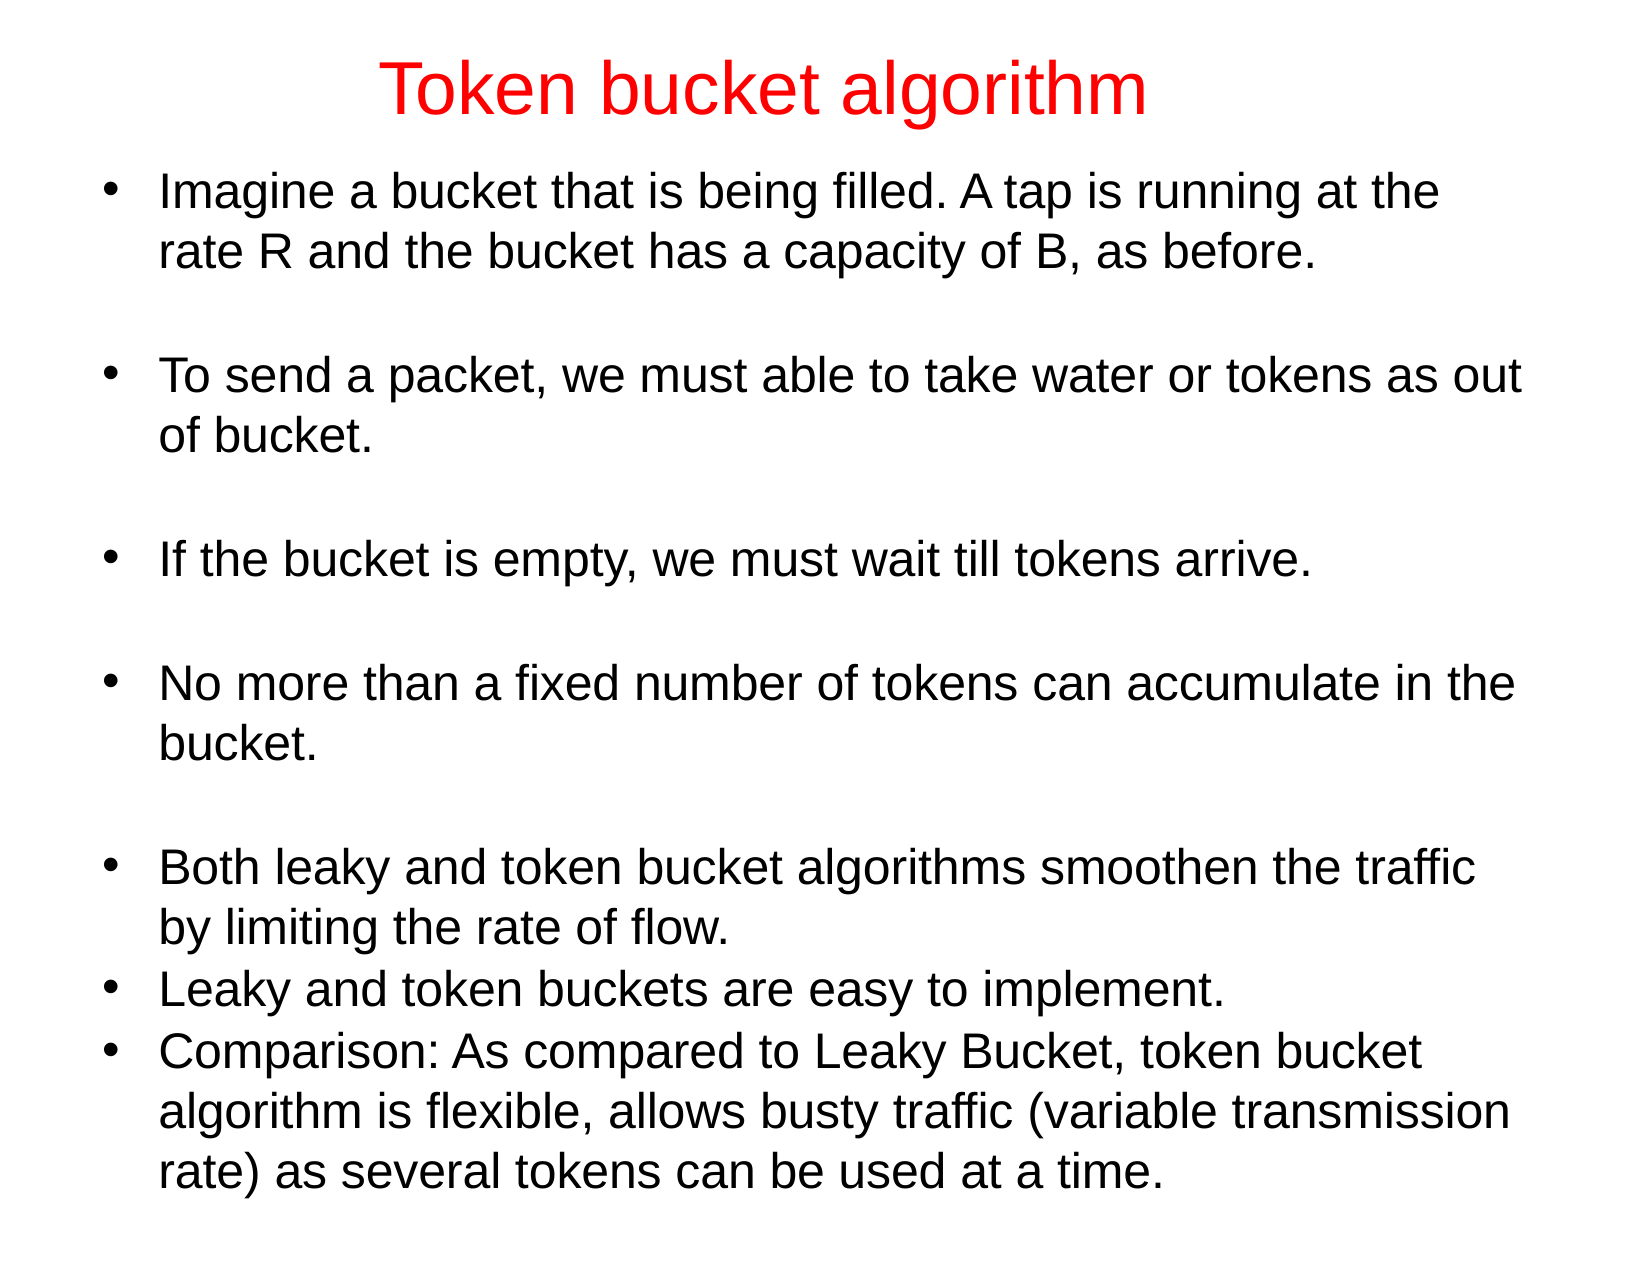

# Token bucket algorithm
Imagine a bucket that is being filled. A tap is running at the rate R and the bucket has a capacity of B, as before.

To send a packet, we must able to take water or tokens as out of bucket.

If the bucket is empty, we must wait till tokens arrive.

No more than a fixed number of tokens can accumulate in the bucket.

Both leaky and token bucket algorithms smoothen the traffic by limiting the rate of flow.
Leaky and token buckets are easy to implement.
Comparison: As compared to Leaky Bucket, token bucket algorithm is flexible, allows busty traffic (variable transmission rate) as several tokens can be used at a time.